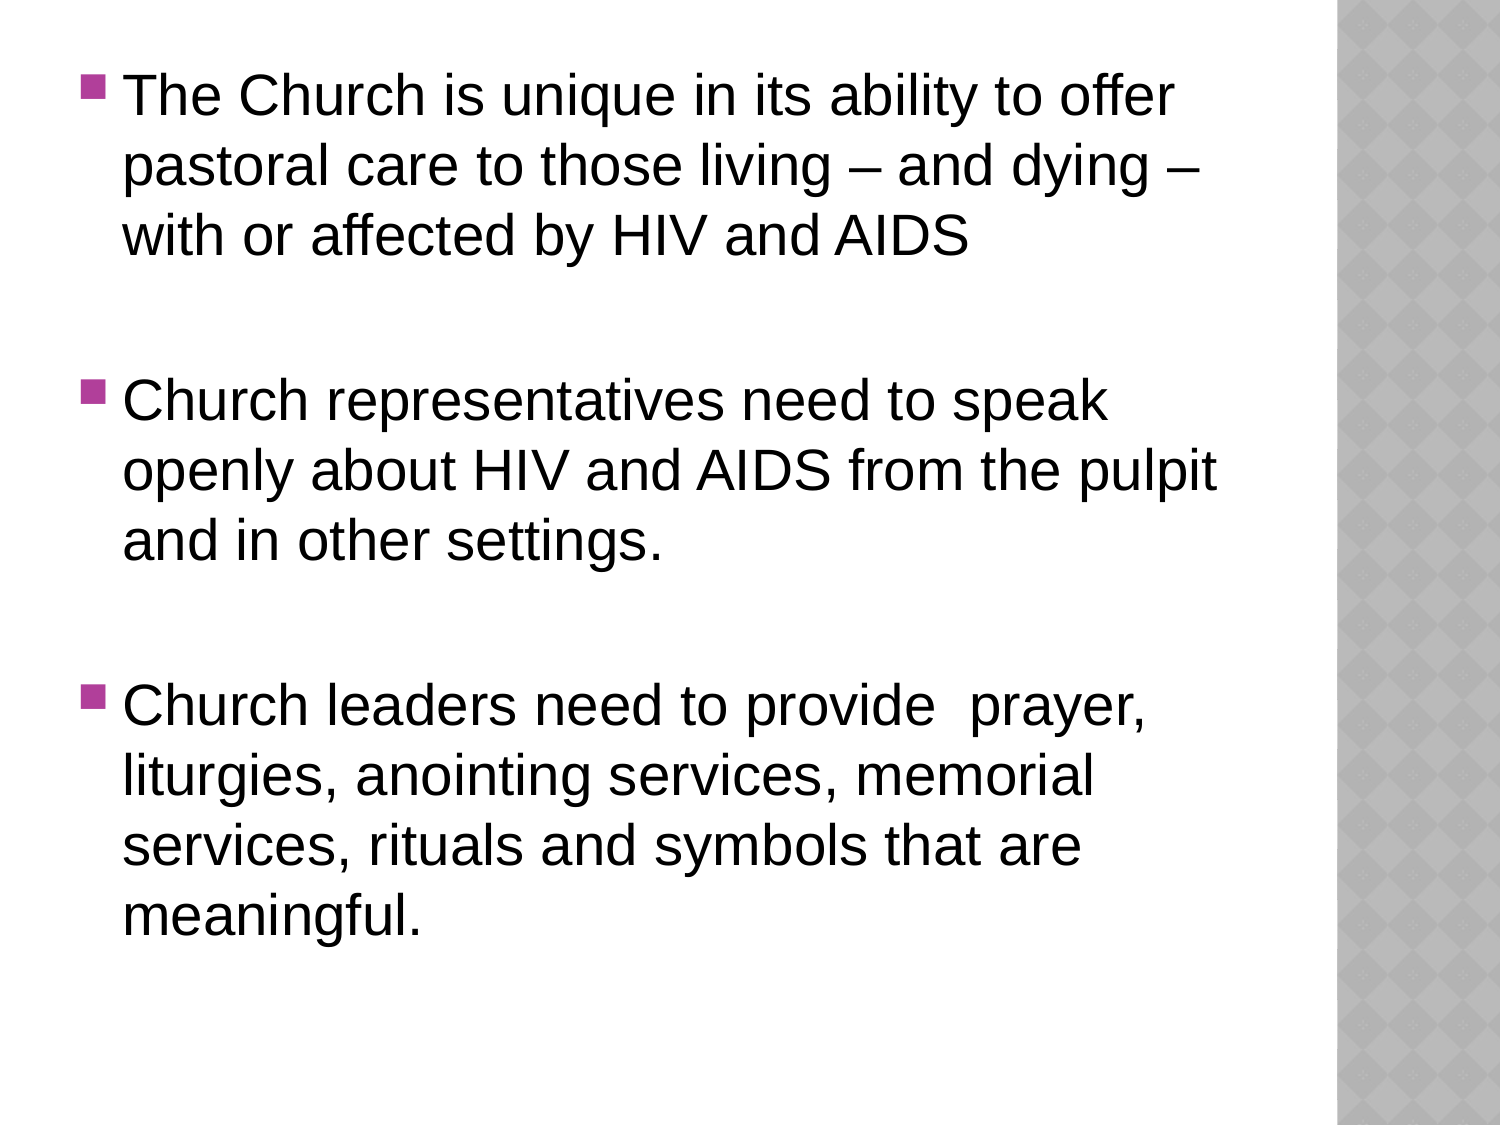

The Church is unique in its ability to offer pastoral care to those living – and dying – with or affected by HIV and AIDS

Church representatives need to speak openly about HIV and AIDS from the pulpit and in other settings.

Church leaders need to provide  prayer, liturgies, anointing services, memorial services, rituals and symbols that are meaningful.